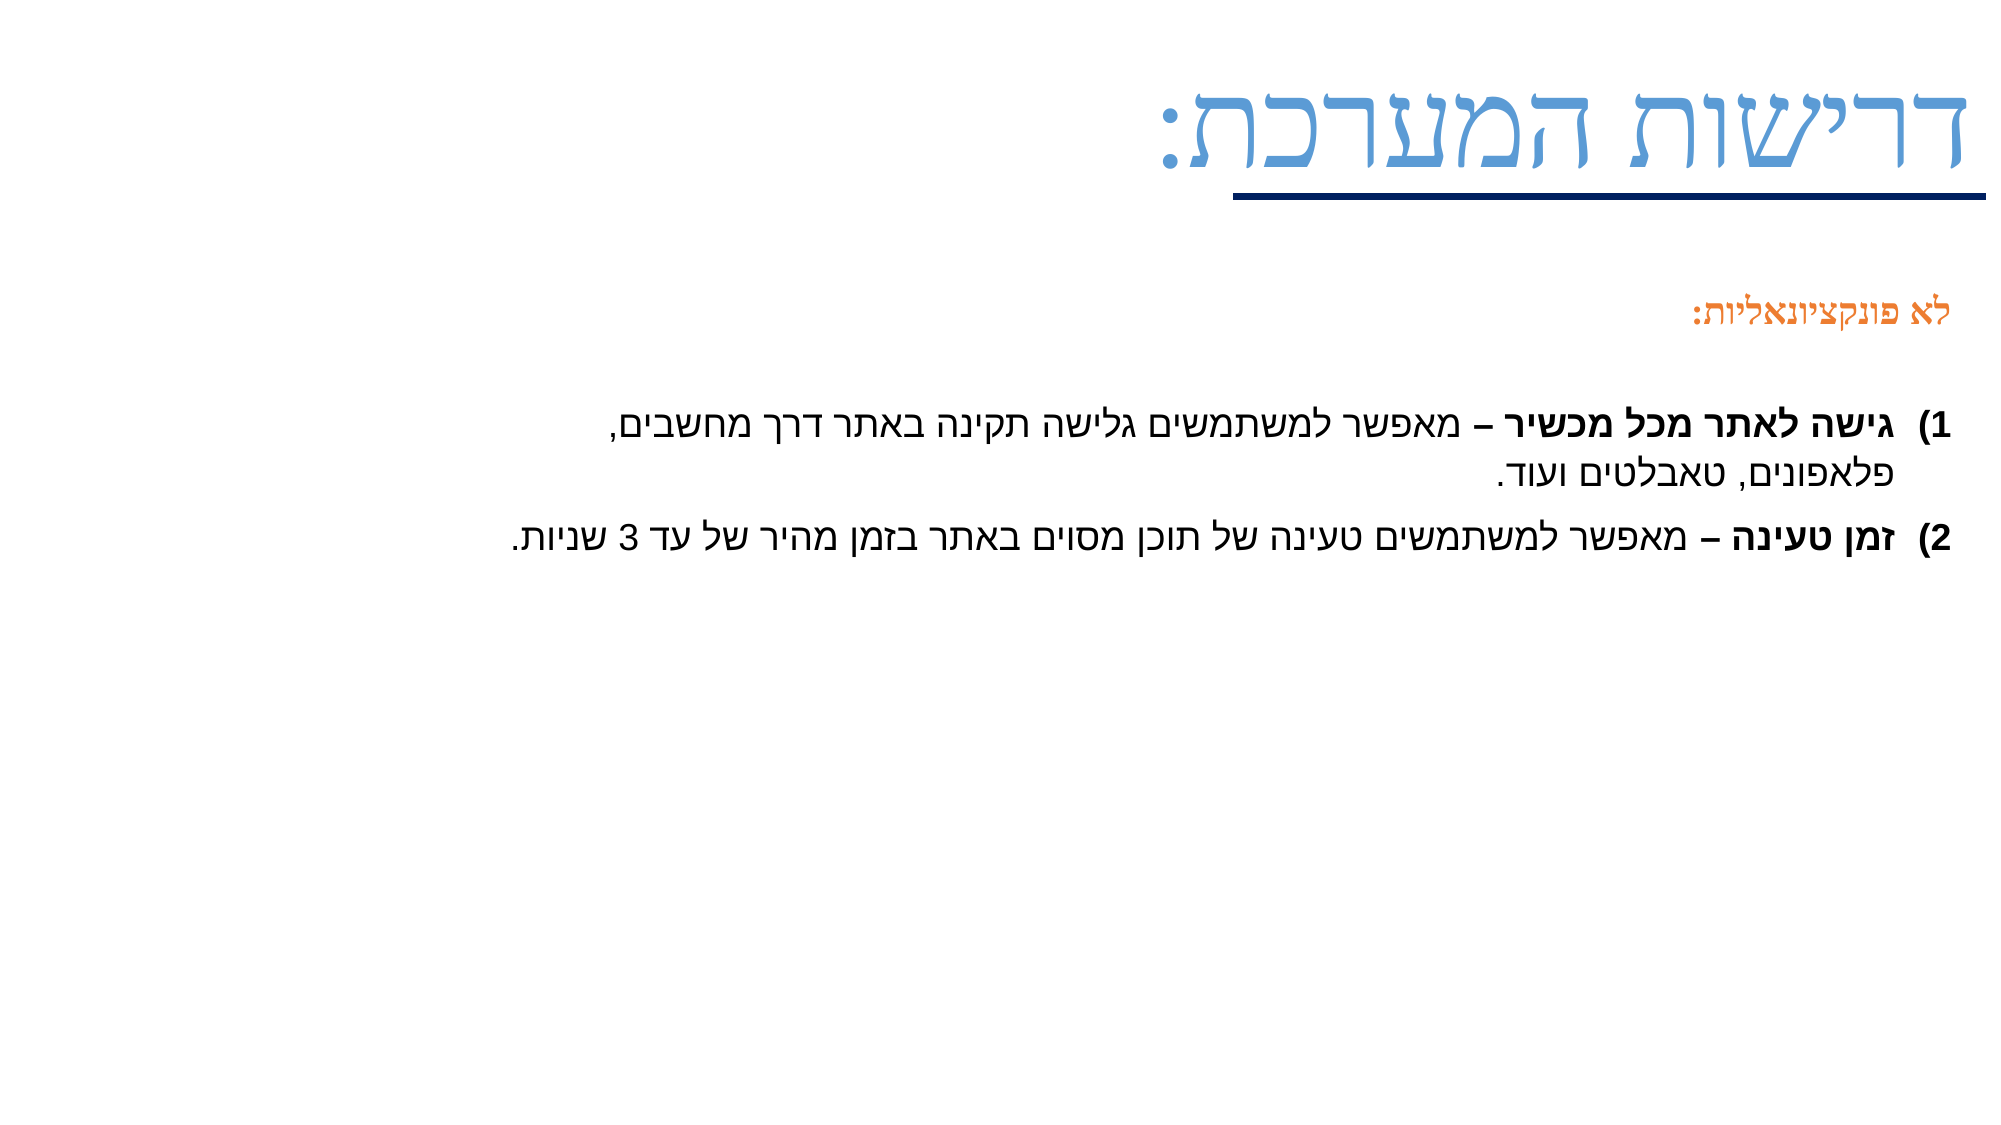

דרישות המערכת:

לא פונקציונאליות:

גישה לאתר מכל מכשיר – מאפשר למשתמשים גלישה תקינה באתר דרך מחשבים, פלאפונים, טאבלטים ועוד.
זמן טעינה – מאפשר למשתמשים טעינה של תוכן מסוים באתר בזמן מהיר של עד 3 שניות.